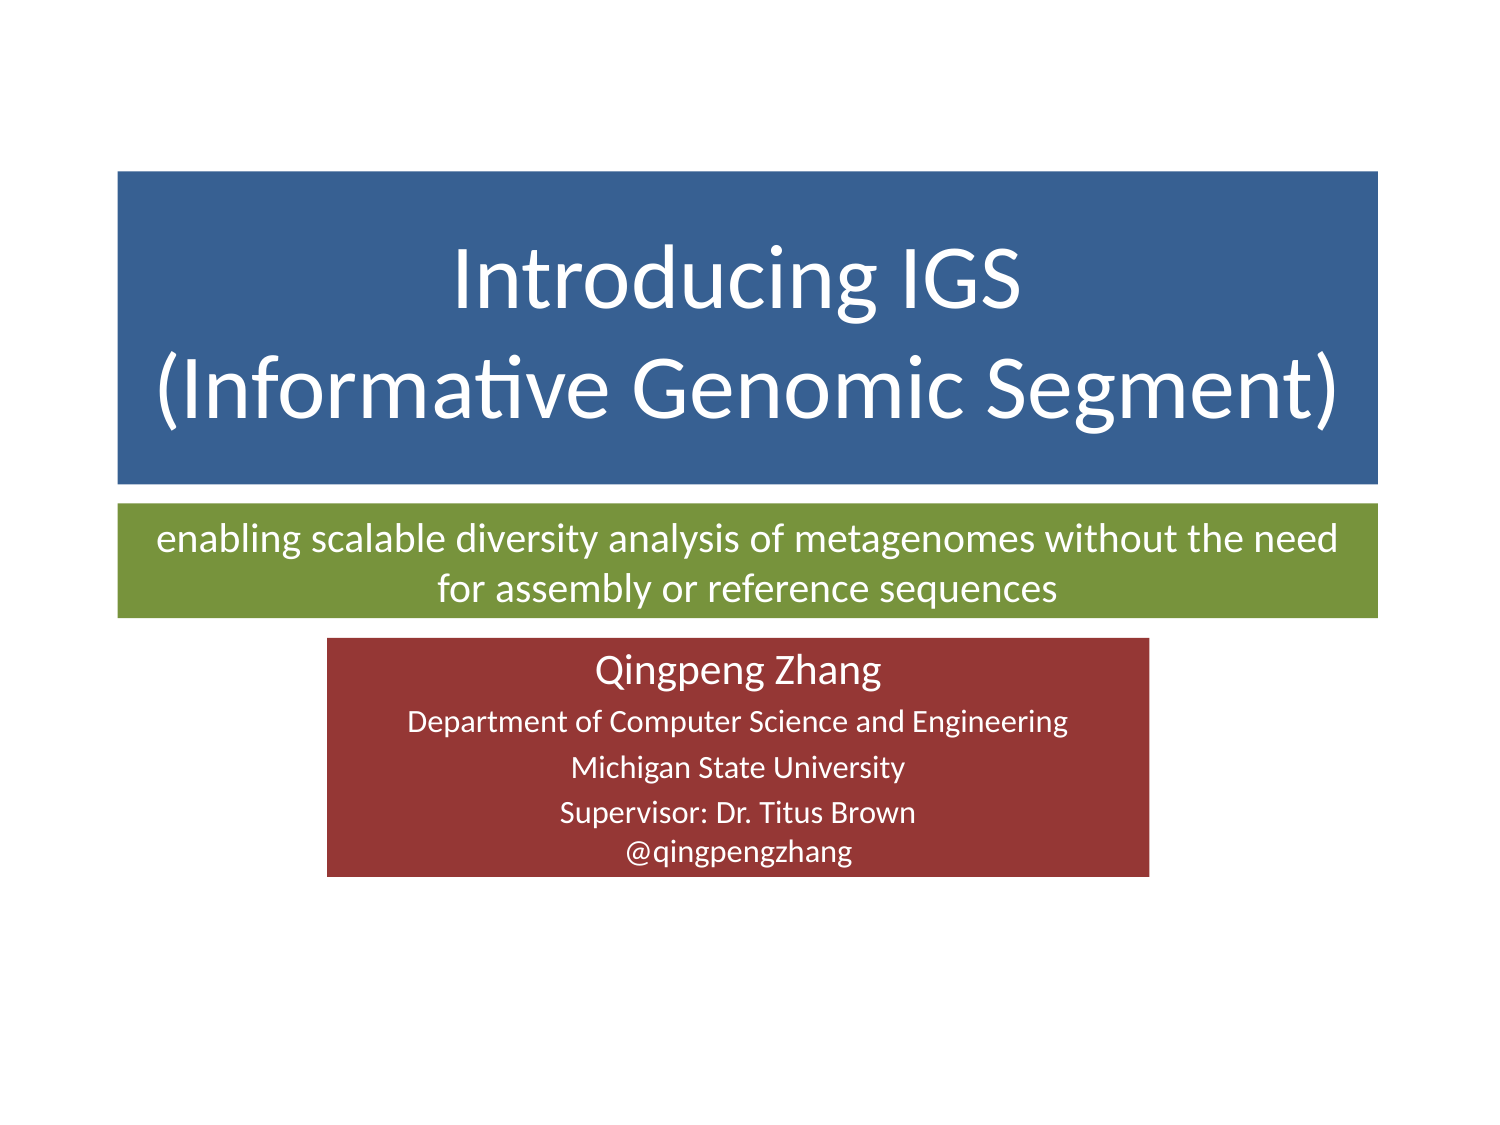

Introducing IGS
(Informative Genomic Segment)
enabling scalable diversity analysis of metagenomes without the need for assembly or reference sequences
Qingpeng Zhang
Department of Computer Science and Engineering
Michigan State University
Supervisor: Dr. Titus Brown
@qingpengzhang